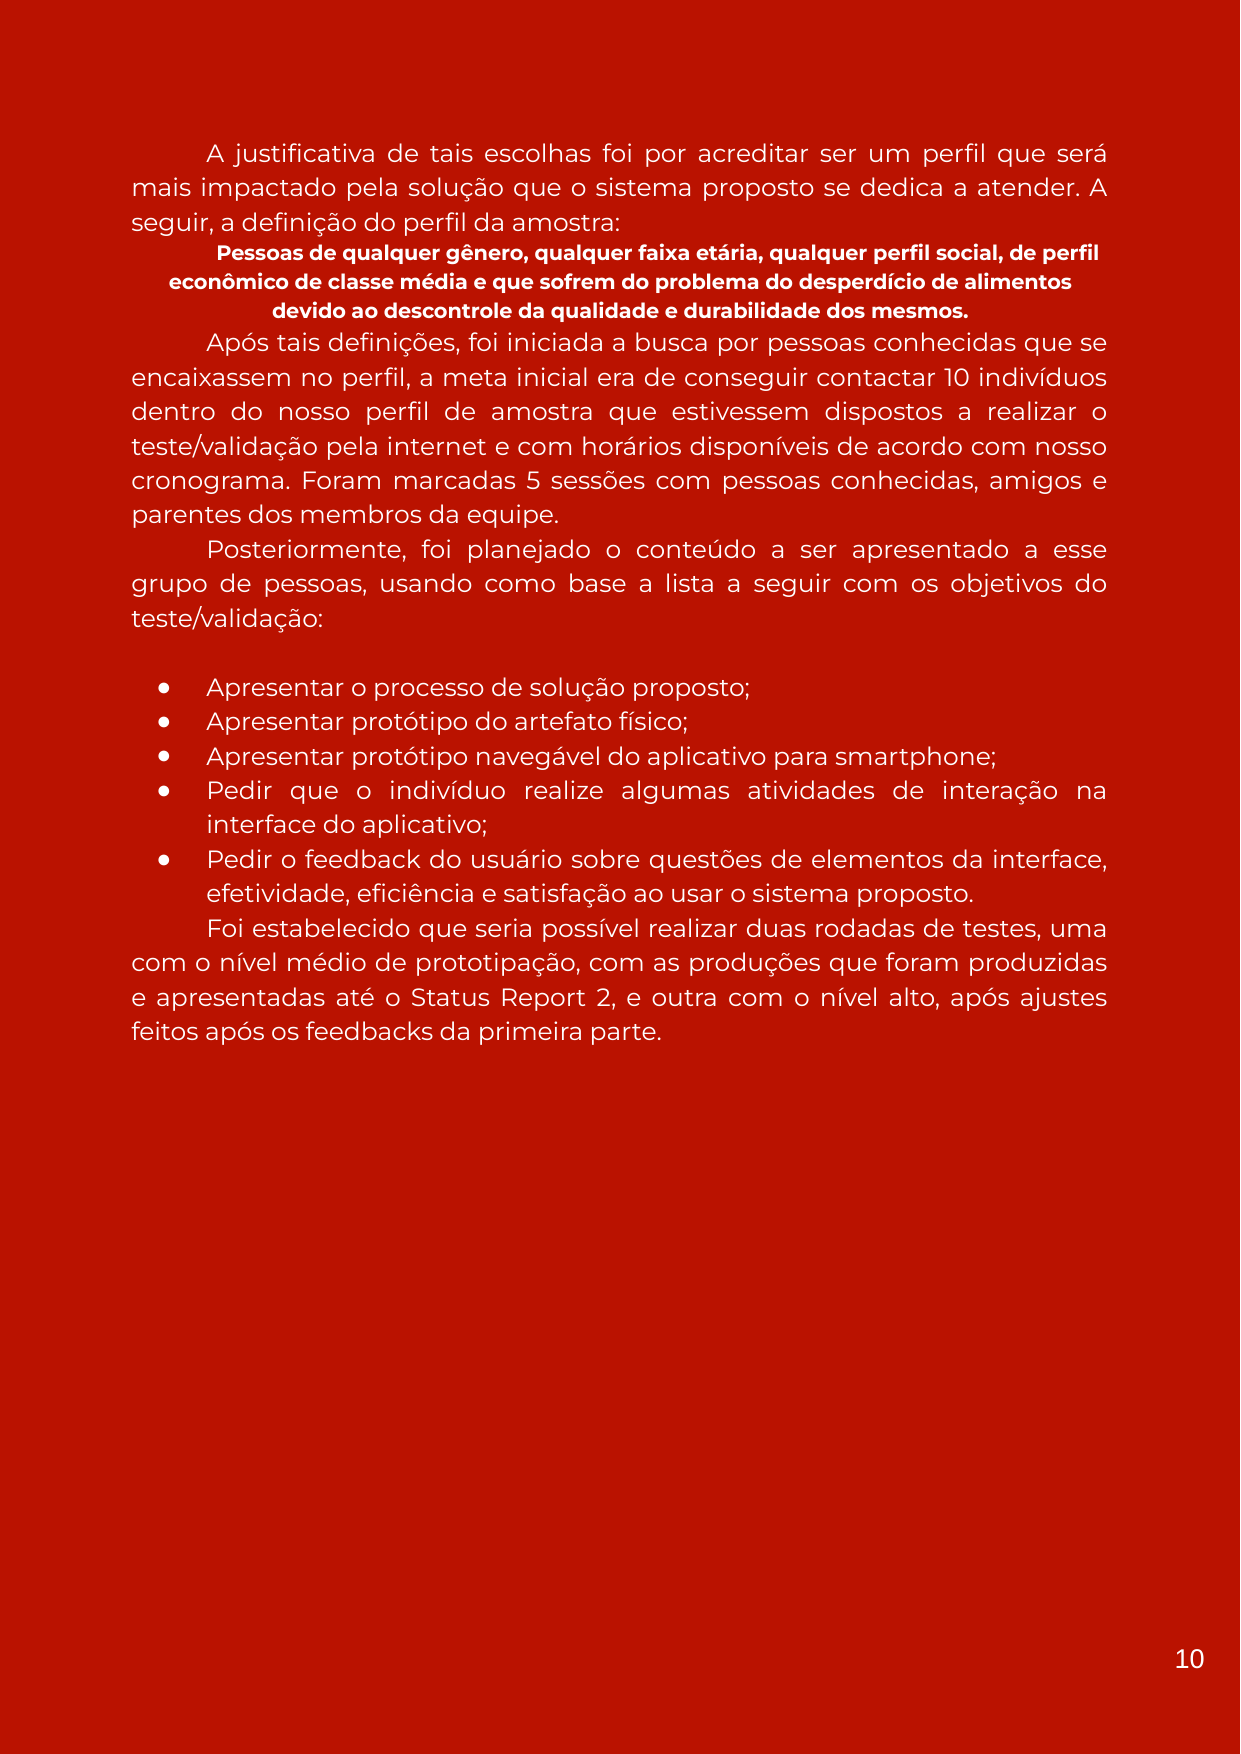

A justificativa de tais escolhas foi por acreditar ser um perfil que será mais impactado pela solução que o sistema proposto se dedica a atender. A seguir, a definição do perfil da amostra:
Pessoas de qualquer gênero, qualquer faixa etária, qualquer perfil social, de perfil econômico de classe média e que sofrem do problema do desperdício de alimentos devido ao descontrole da qualidade e durabilidade dos mesmos.
Após tais definições, foi iniciada a busca por pessoas conhecidas que se encaixassem no perfil, a meta inicial era de conseguir contactar 10 indivíduos dentro do nosso perfil de amostra que estivessem dispostos a realizar o teste/validação pela internet e com horários disponíveis de acordo com nosso cronograma. Foram marcadas 5 sessões com pessoas conhecidas, amigos e parentes dos membros da equipe.
Posteriormente, foi planejado o conteúdo a ser apresentado a esse grupo de pessoas, usando como base a lista a seguir com os objetivos do teste/validação:

Apresentar o processo de solução proposto;
Apresentar protótipo do artefato físico;
Apresentar protótipo navegável do aplicativo para smartphone;
Pedir que o indivíduo realize algumas atividades de interação na interface do aplicativo;
Pedir o feedback do usuário sobre questões de elementos da interface, efetividade, eficiência e satisfação ao usar o sistema proposto.
Foi estabelecido que seria possível realizar duas rodadas de testes, uma com o nível médio de prototipação, com as produções que foram produzidas e apresentadas até o Status Report 2, e outra com o nível alto, após ajustes feitos após os feedbacks da primeira parte.

10